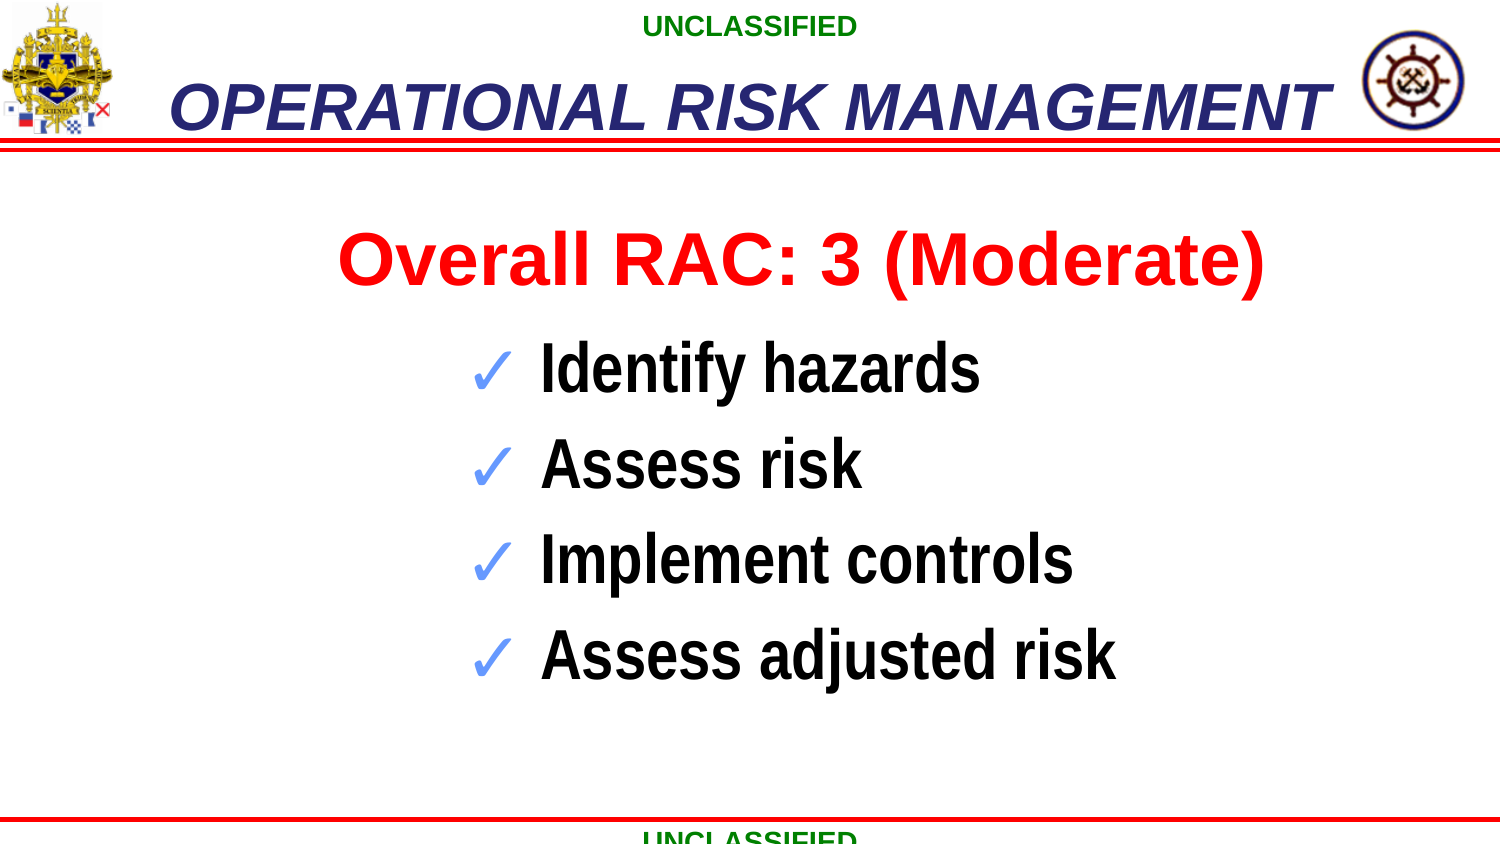

OPERATIONAL RISK MANAGEMENT
Overall RAC: 3 (Moderate)
 Identify hazards
 Assess risk
 Implement controls
 Assess adjusted risk